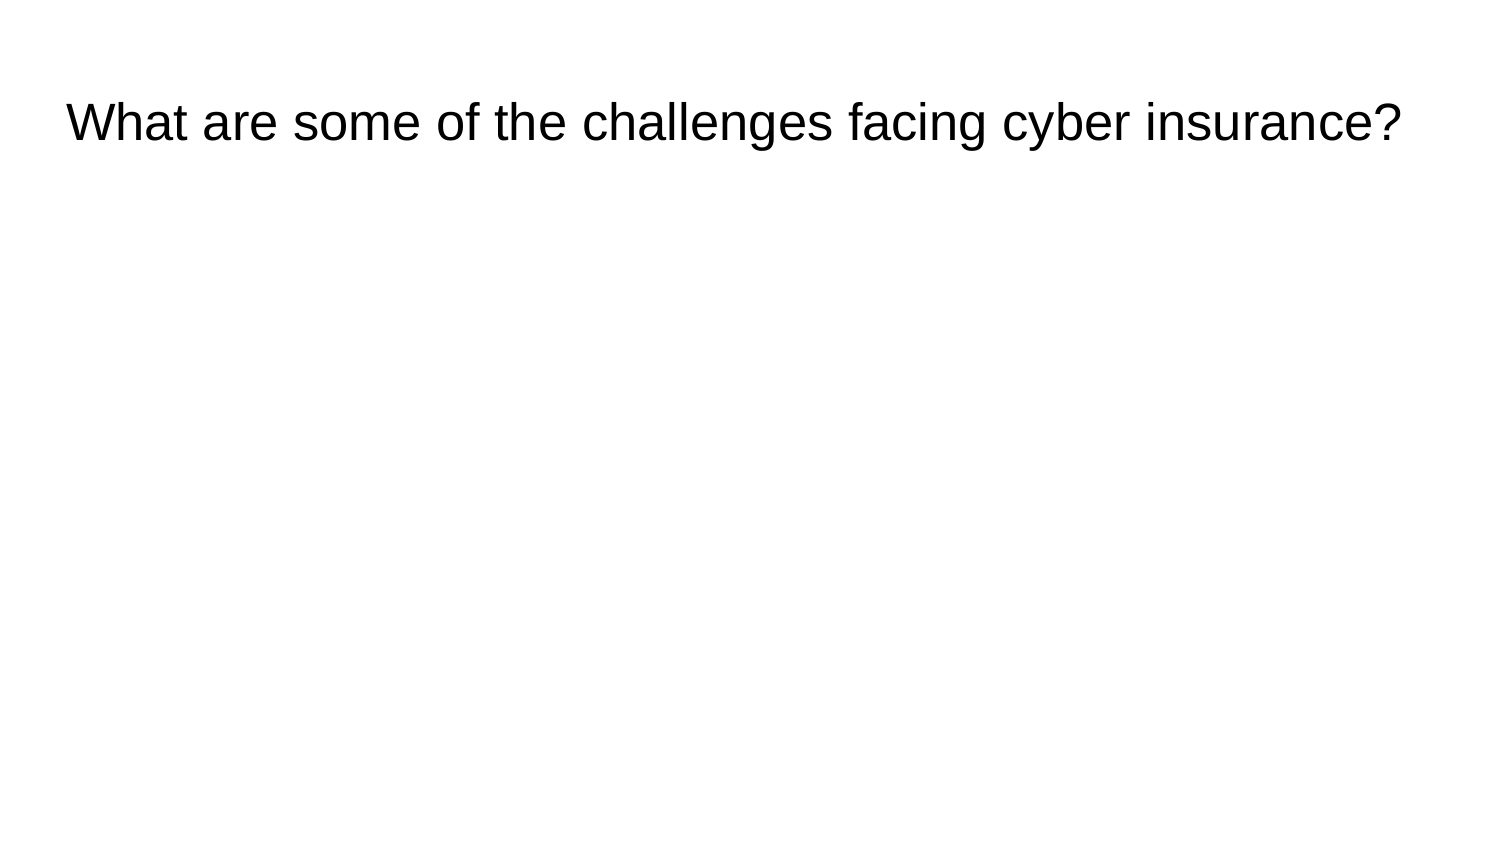

# What are some of the challenges facing cyber insurance?